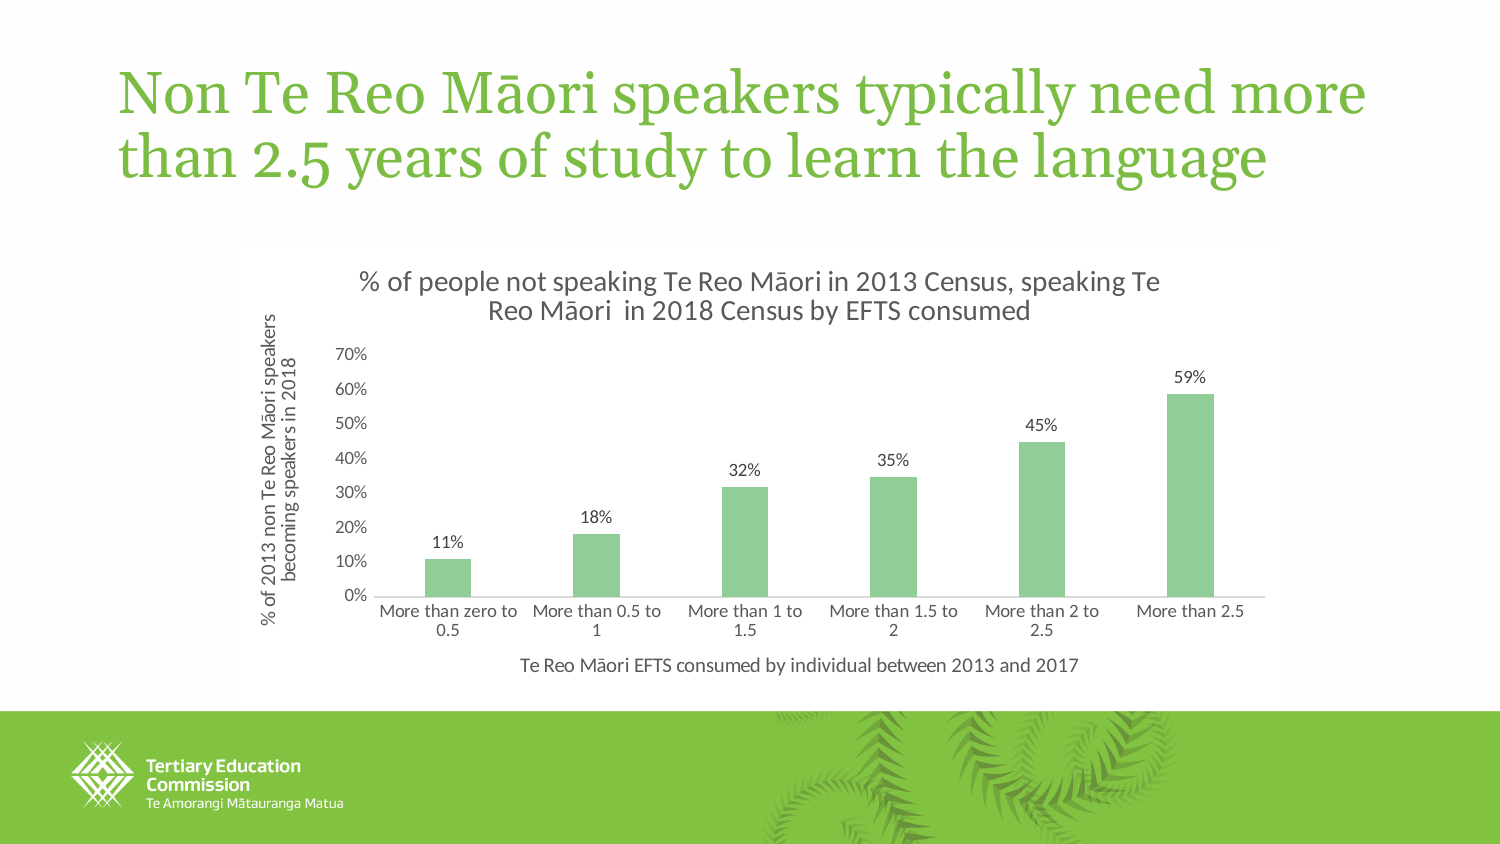

# Non Te Reo Māori speakers typically need more than 2.5 years of study to learn the language

### Chart: % of people not speaking Te Reo Māori in 2013 Census, speaking Te Reo Māori  in 2018 Census by EFTS consumed

| Category |  |
|---|---|
| More than zero to 0.5 | 0.11104761904761905 |
| More than 0.5 to 1 | 0.18357329842931938 |
| More than 1 to 1.5 | 0.3208092485549133 |
| More than 1.5 to 2 | 0.3481781376518219 |
| More than 2 to 2.5 | 0.45132743362831856 |
| More than 2.5 | 0.5892116182572614 |